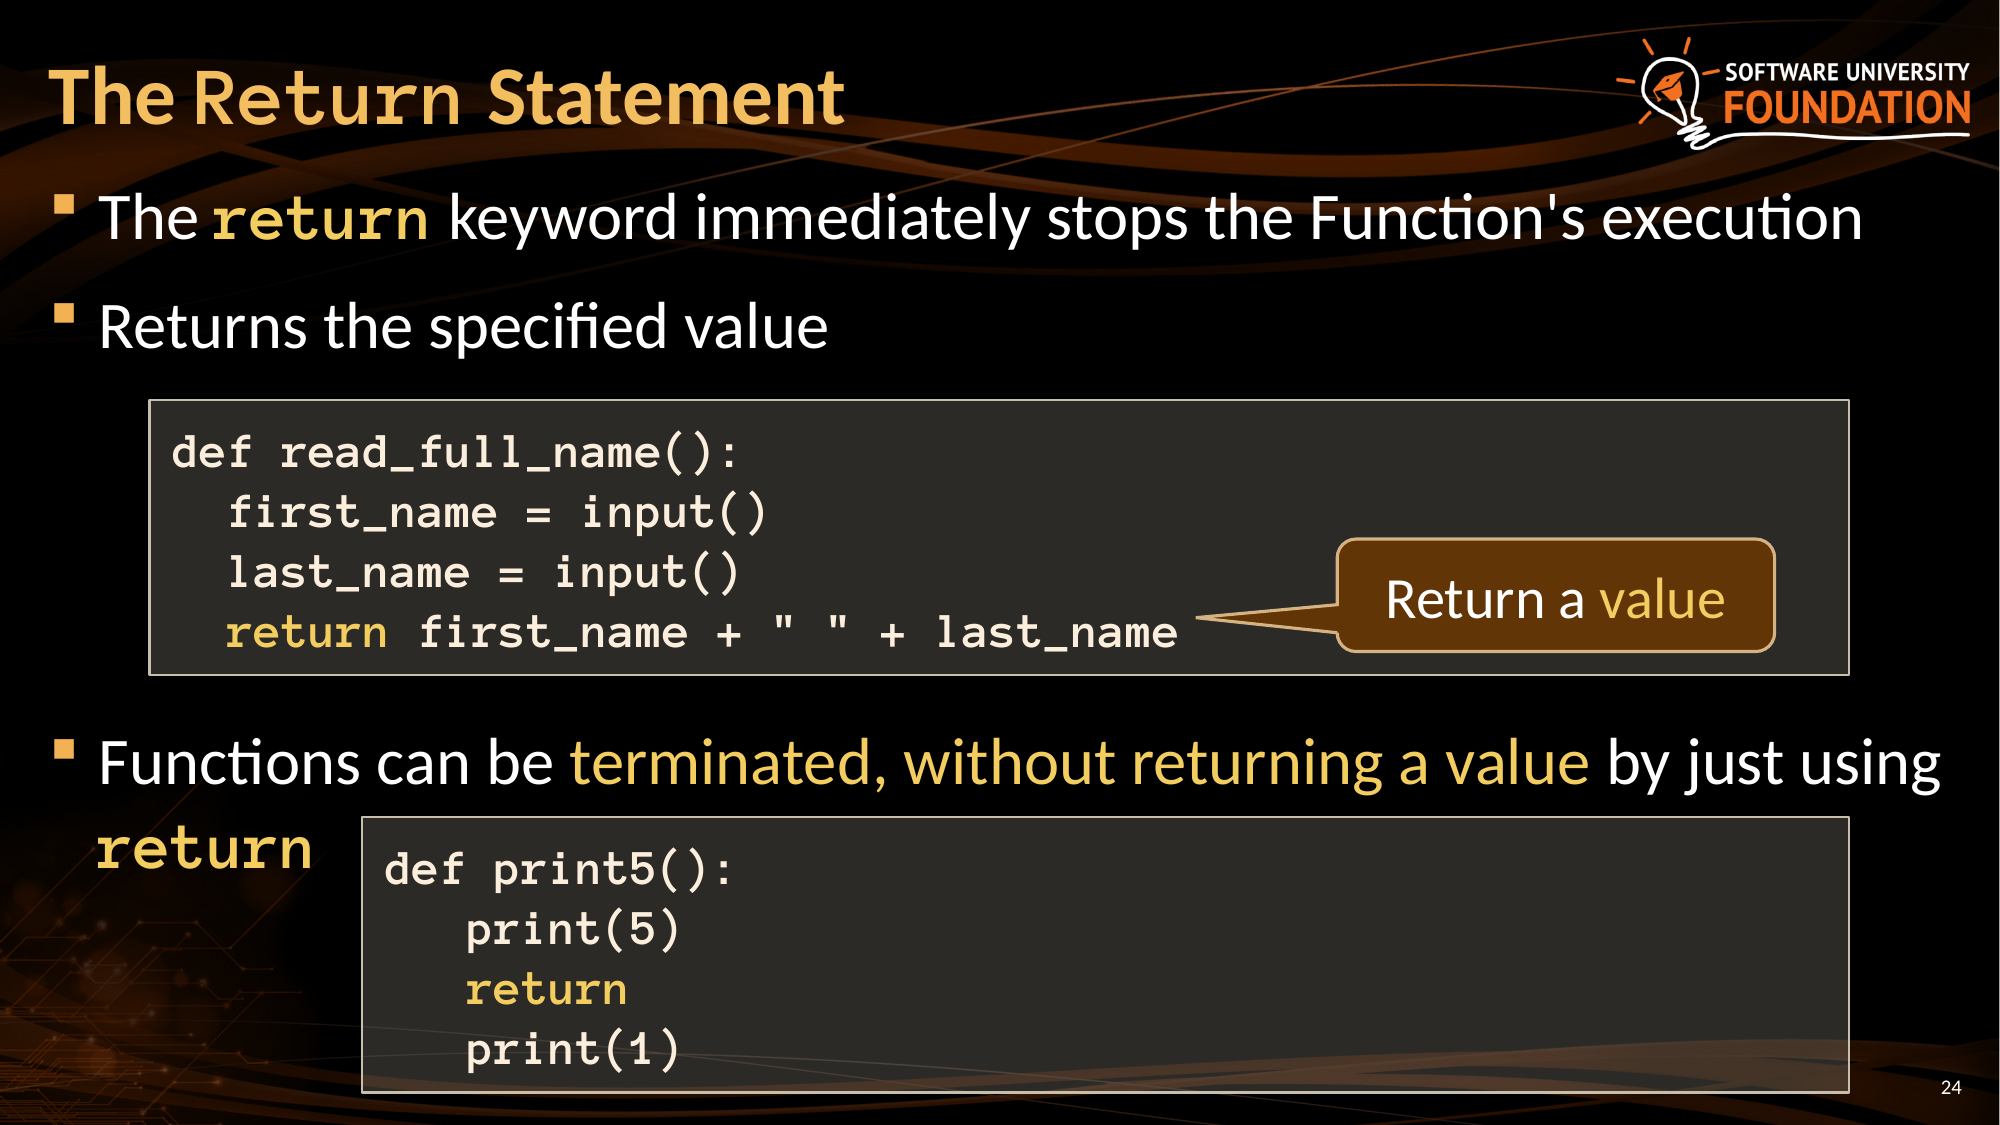

# The Return Statement
The return keyword immediately stops the Function's execution
Returns the specified value

Functions can be terminated, without returning a value by just using return

def read_full_name():
  first_name = input()
  last_name = input()
  return first_name + " " + last_name
Return a value
def print5():
   print(5)
   return
   print(1)
24